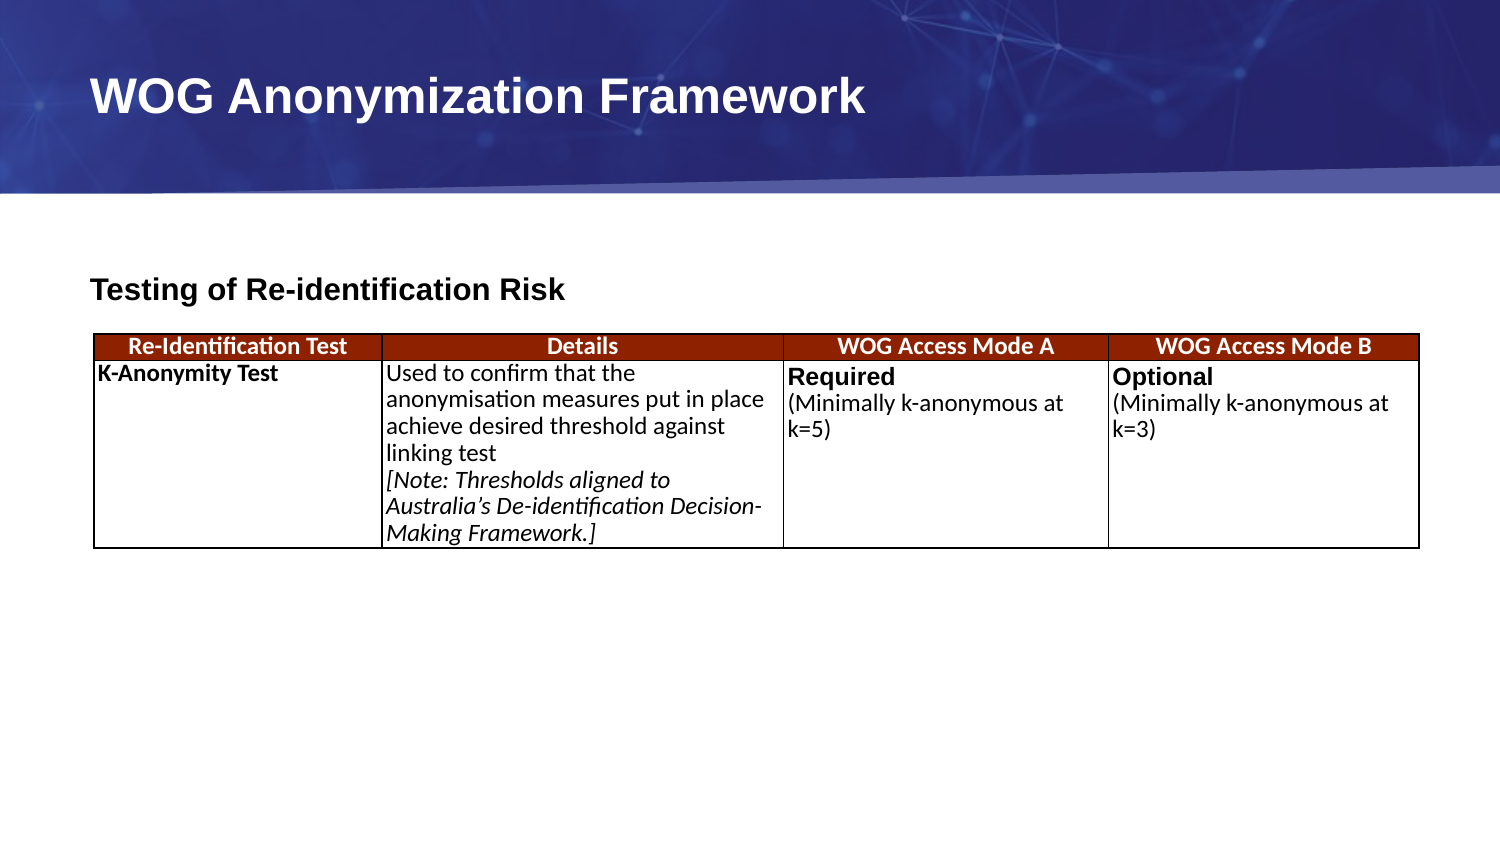

# WOG Anonymization Framework
Testing of Re-identification Risk
| Re-Identification Test | Details | WOG Access Mode A | WOG Access Mode B |
| --- | --- | --- | --- |
| K-Anonymity Test | Used to confirm that the anonymisation measures put in place achieve desired threshold against linking test [Note: Thresholds aligned to Australia’s De-identification Decision-Making Framework.] | Required (Minimally k-anonymous at k=5) | Optional (Minimally k-anonymous at k=3) |